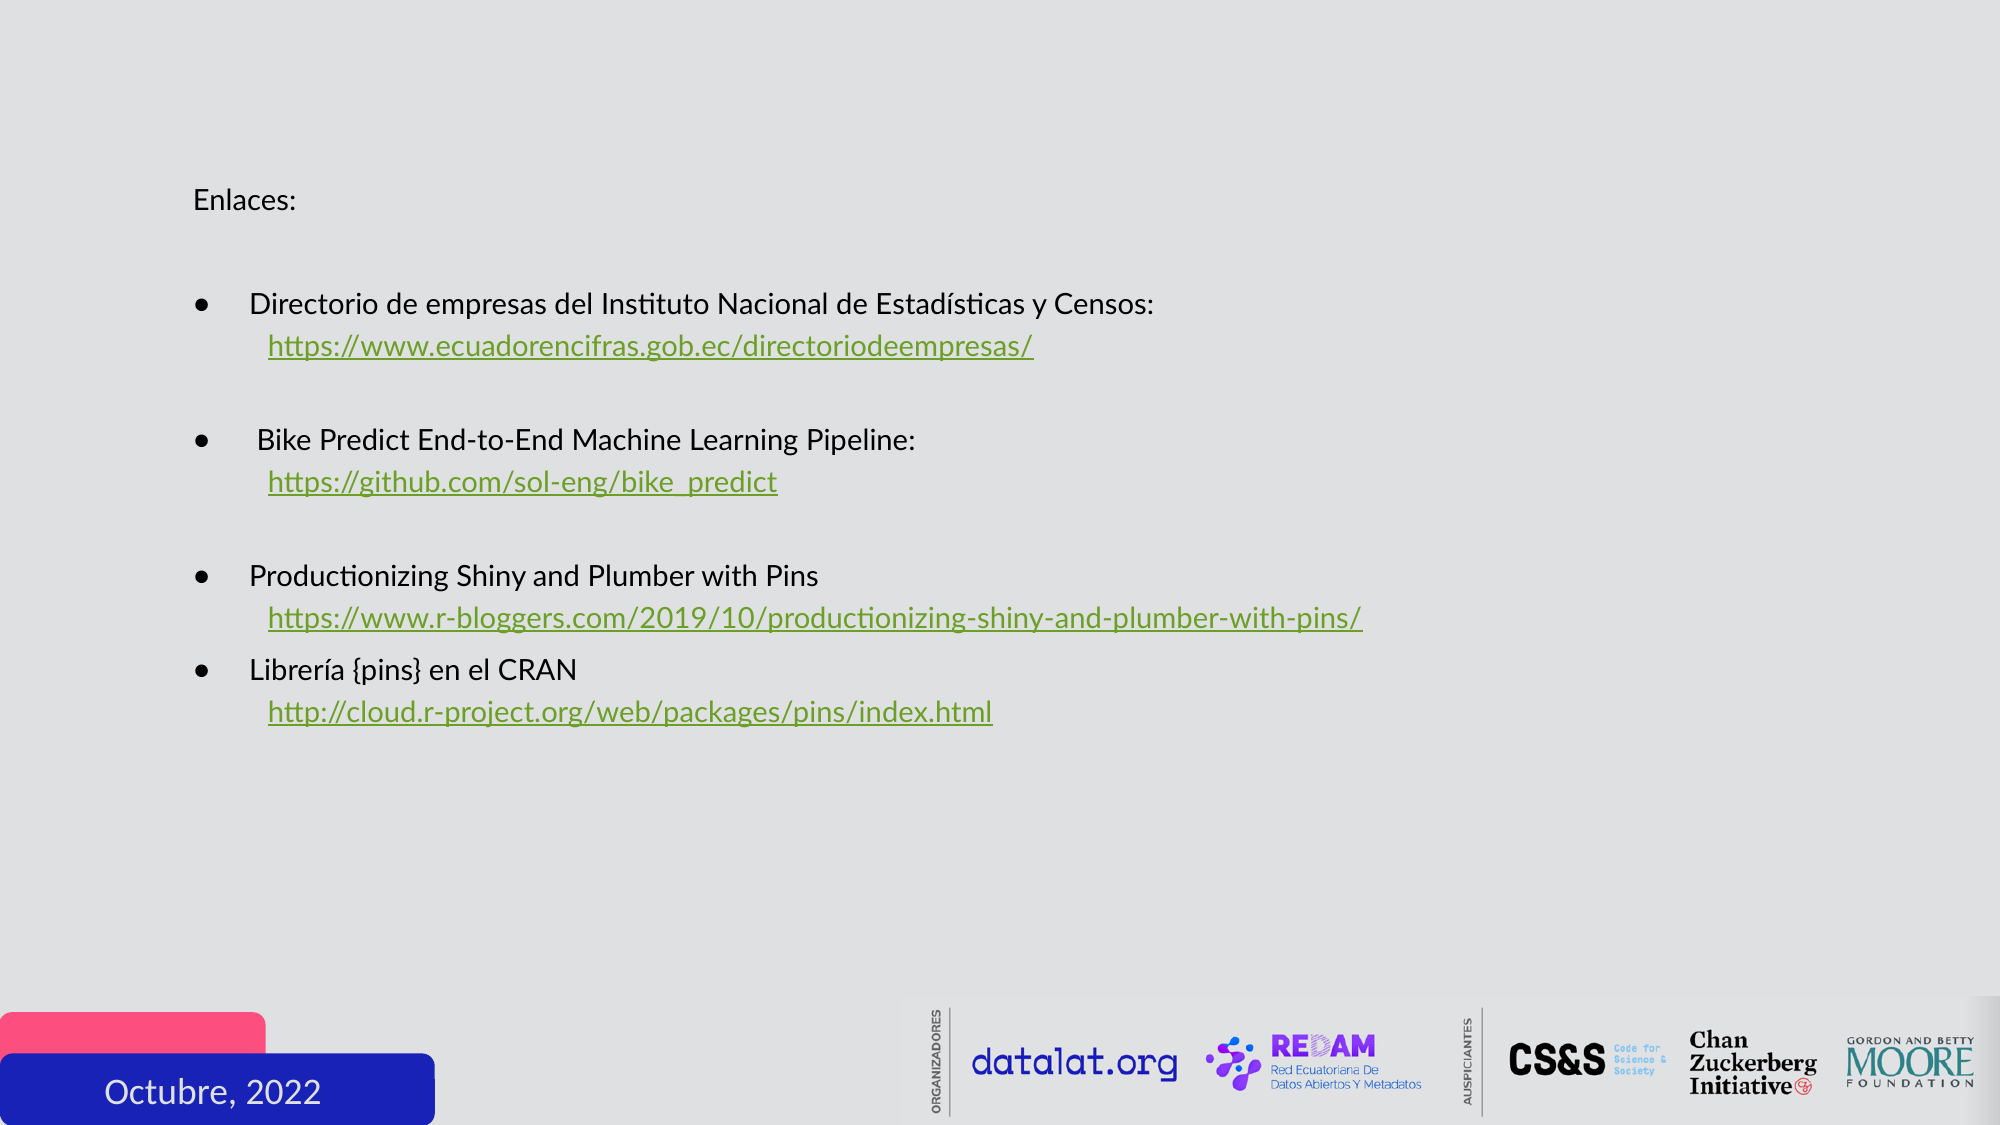

Enlaces:

Directorio de empresas del Instituto Nacional de Estadísticas y Censos:
https://www.ecuadorencifras.gob.ec/directoriodeempresas/

 Bike Predict End-to-End Machine Learning Pipeline:
https://github.com/sol-eng/bike_predict

Productionizing Shiny and Plumber with Pins
https://www.r-bloggers.com/2019/10/productionizing-shiny-and-plumber-with-pins/
Librería {pins} en el CRAN
http://cloud.r-project.org/web/packages/pins/index.html